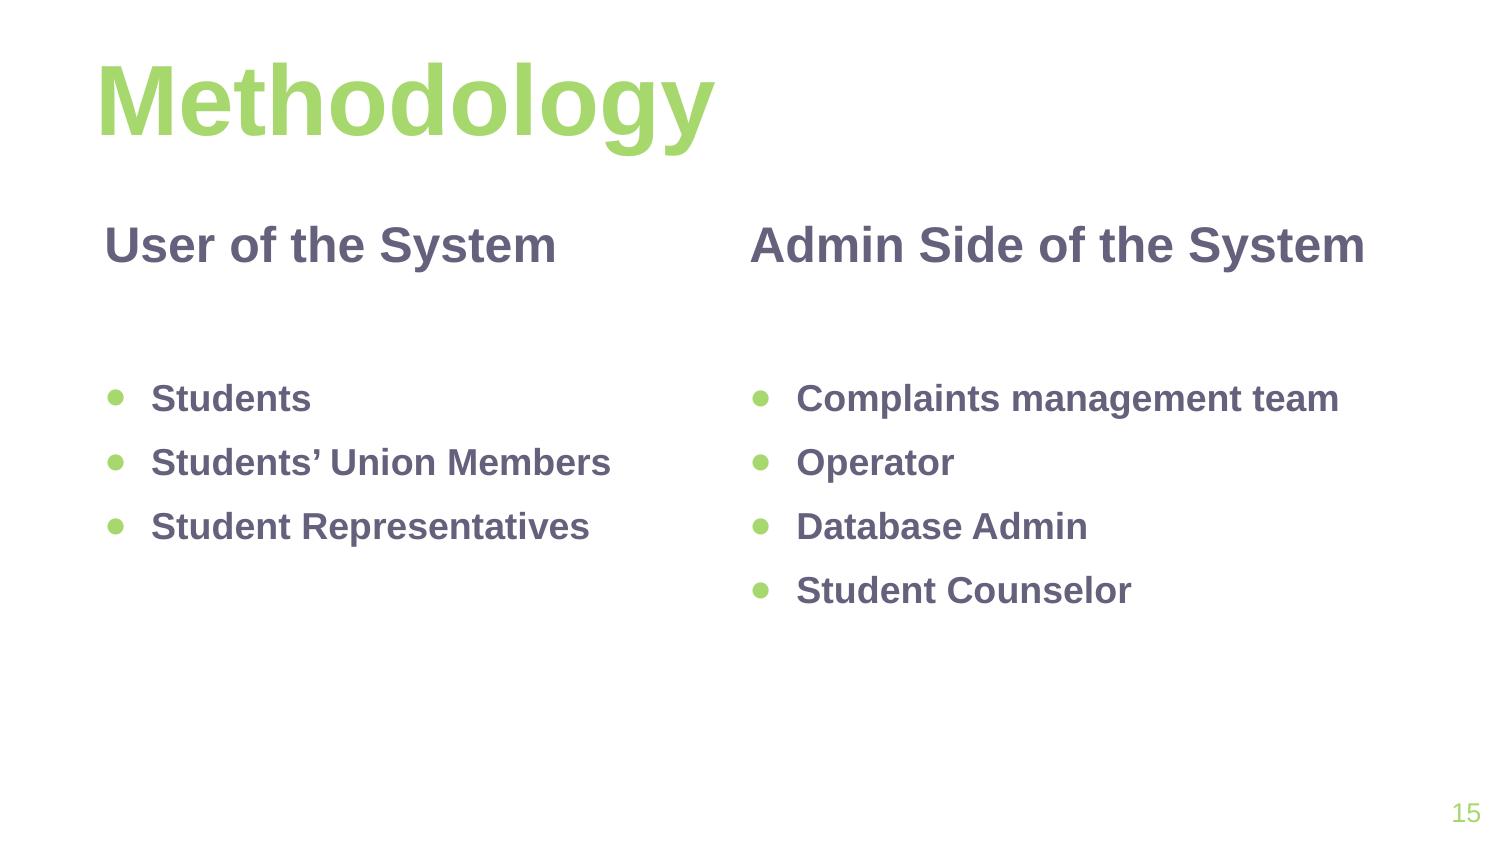

# Methodology
User of the System

Students
Students’ Union Members
Student Representatives

Admin Side of the System

Complaints management team
Operator
Database Admin
Student Counselor

15